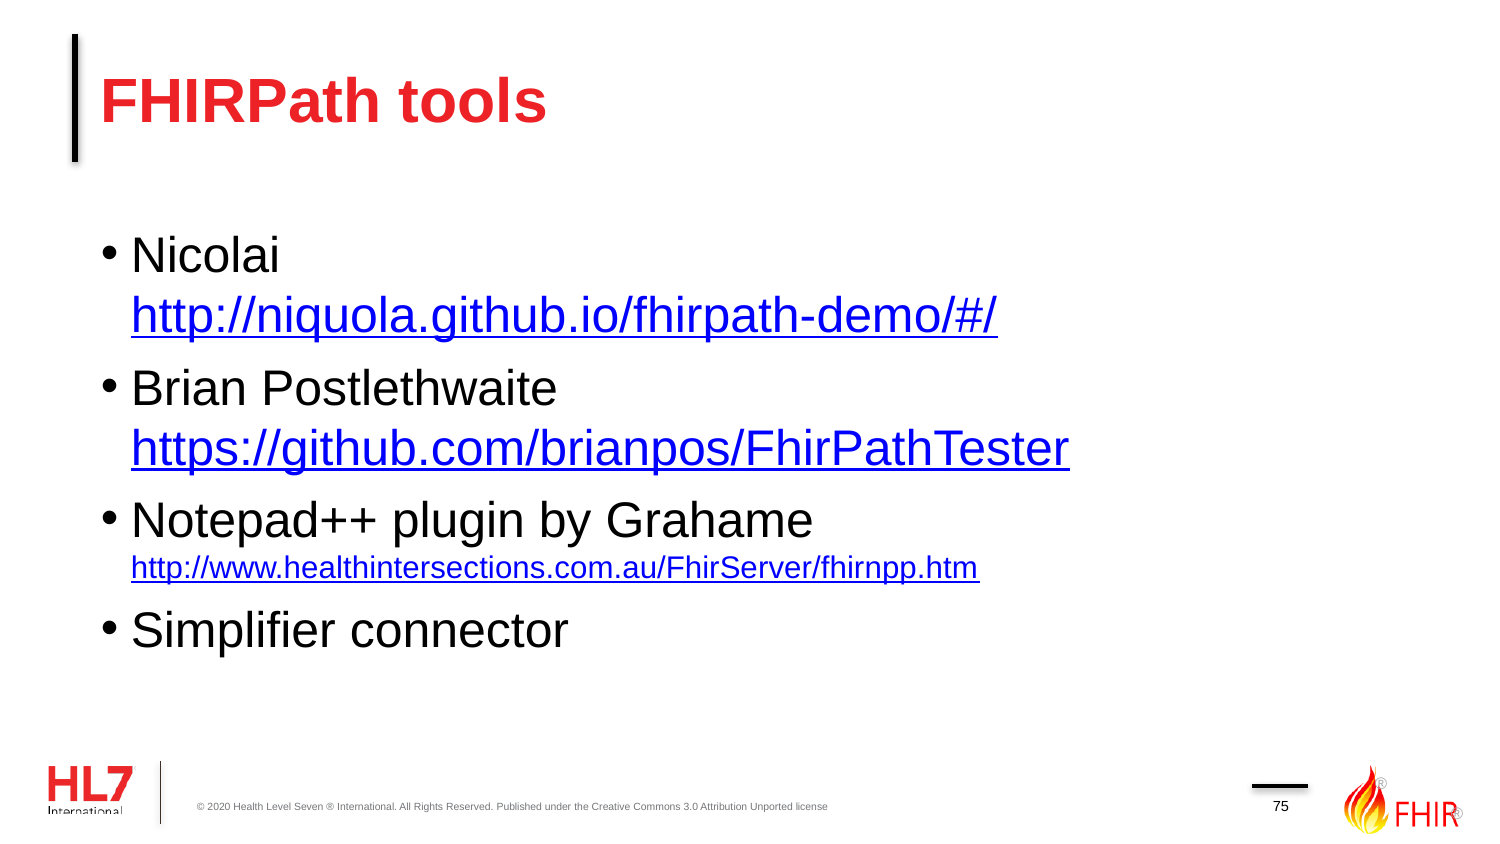

# FHIRPath tools
Nicolai
http://niquola.github.io/fhirpath-demo/#/
Brian Postlethwaite
https://github.com/brianpos/FhirPathTester
Notepad++ plugin by Grahame
http://www.healthintersections.com.au/FhirServer/fhirnpp.htm
Simplifier connector
75
© 2020 Health Level Seven ® International. All Rights Reserved. Published under the Creative Commons 3.0 Attribution Unported license